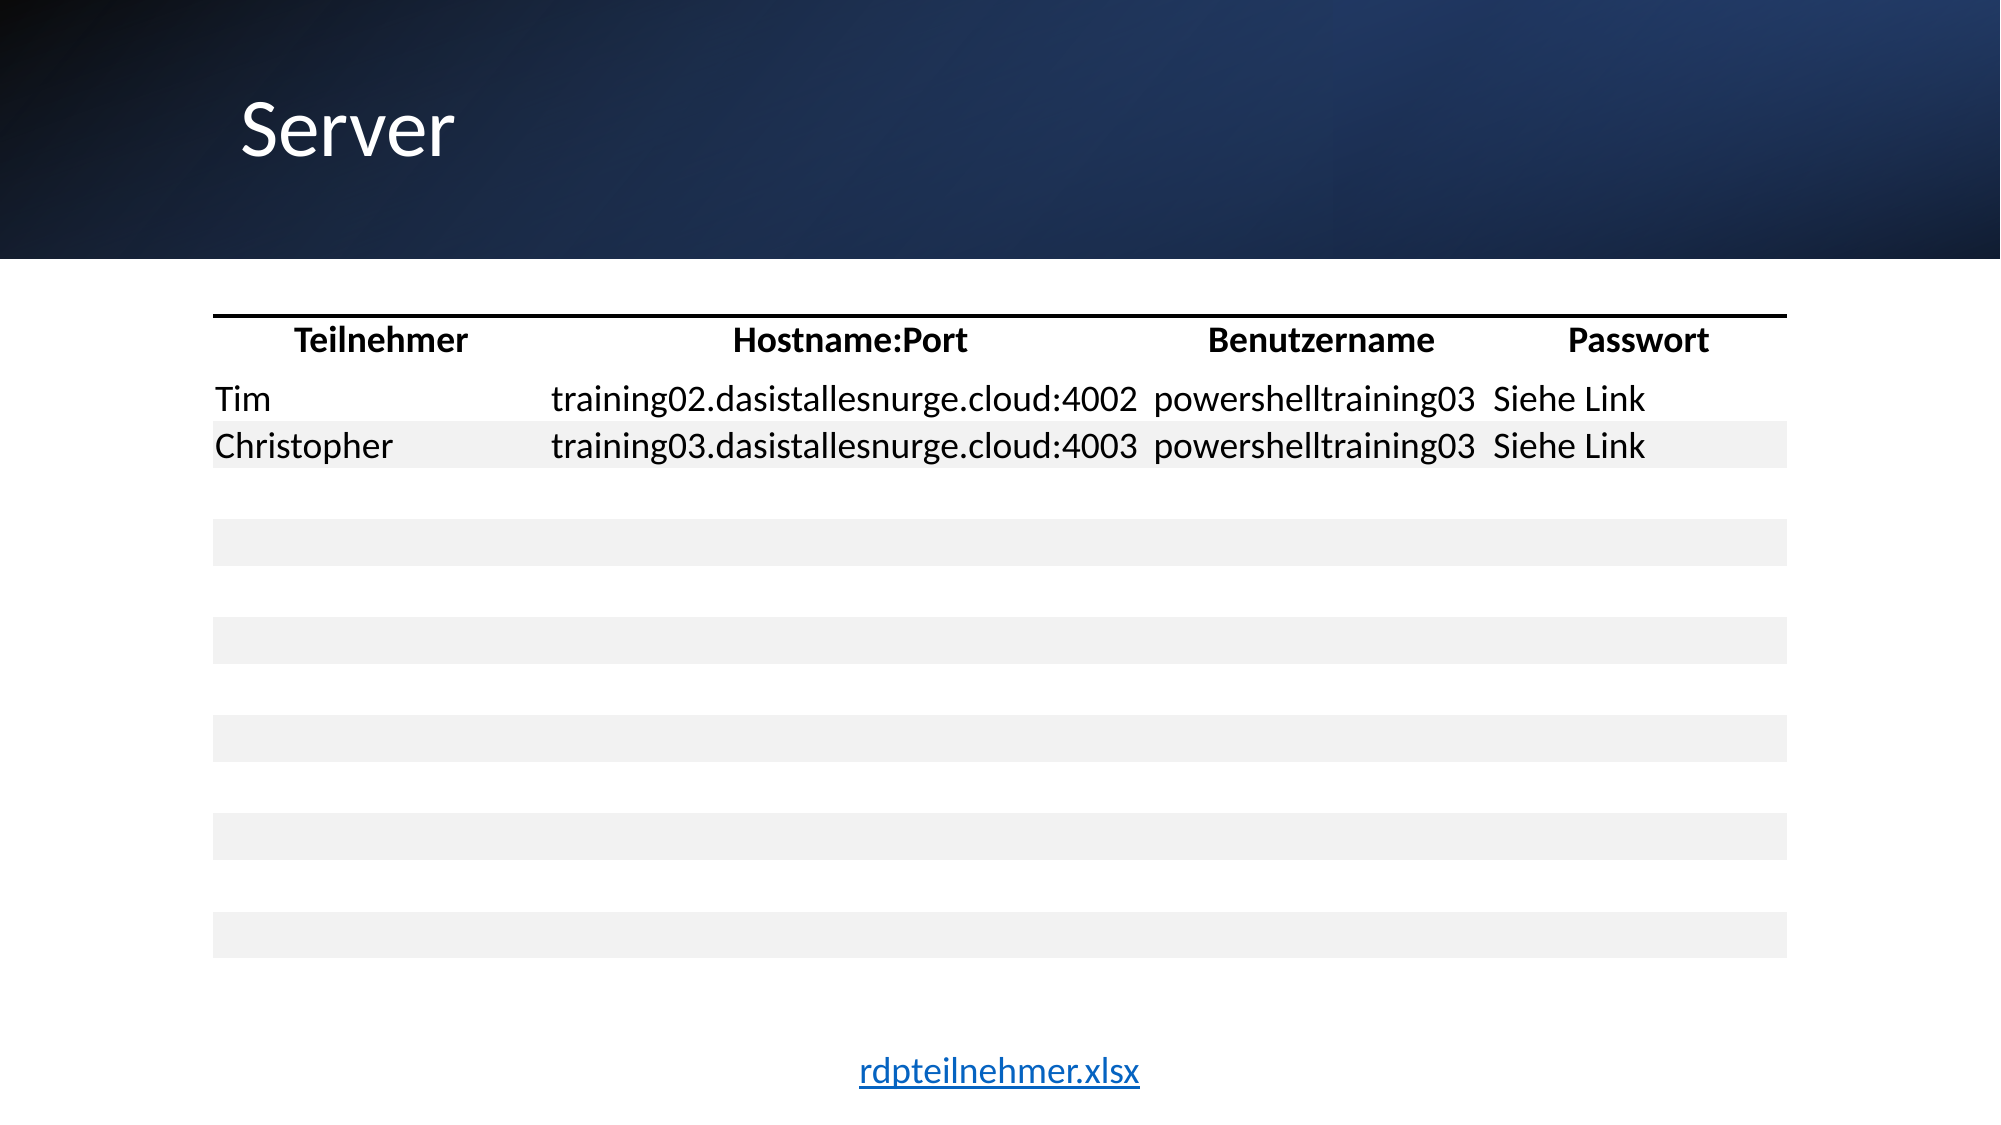

# Server
| Teilnehmer | Hostname:Port | Benutzername | Passwort |
| --- | --- | --- | --- |
| Tim | training02.dasistallesnurge.cloud:4002 | powershelltraining03 | Siehe Link |
| Christopher | training03.dasistallesnurge.cloud:4003 | powershelltraining03 | Siehe Link |
|  |  |  |  |
|  |  |  |  |
|  |  |  |  |
|  |  |  |  |
|  |  |  |  |
|  |  |  |  |
|  |  |  |  |
|  |  |  |  |
|  |  |  |  |
|  |  |  |  |
|  |  |  |  |
rdpteilnehmer.xlsx